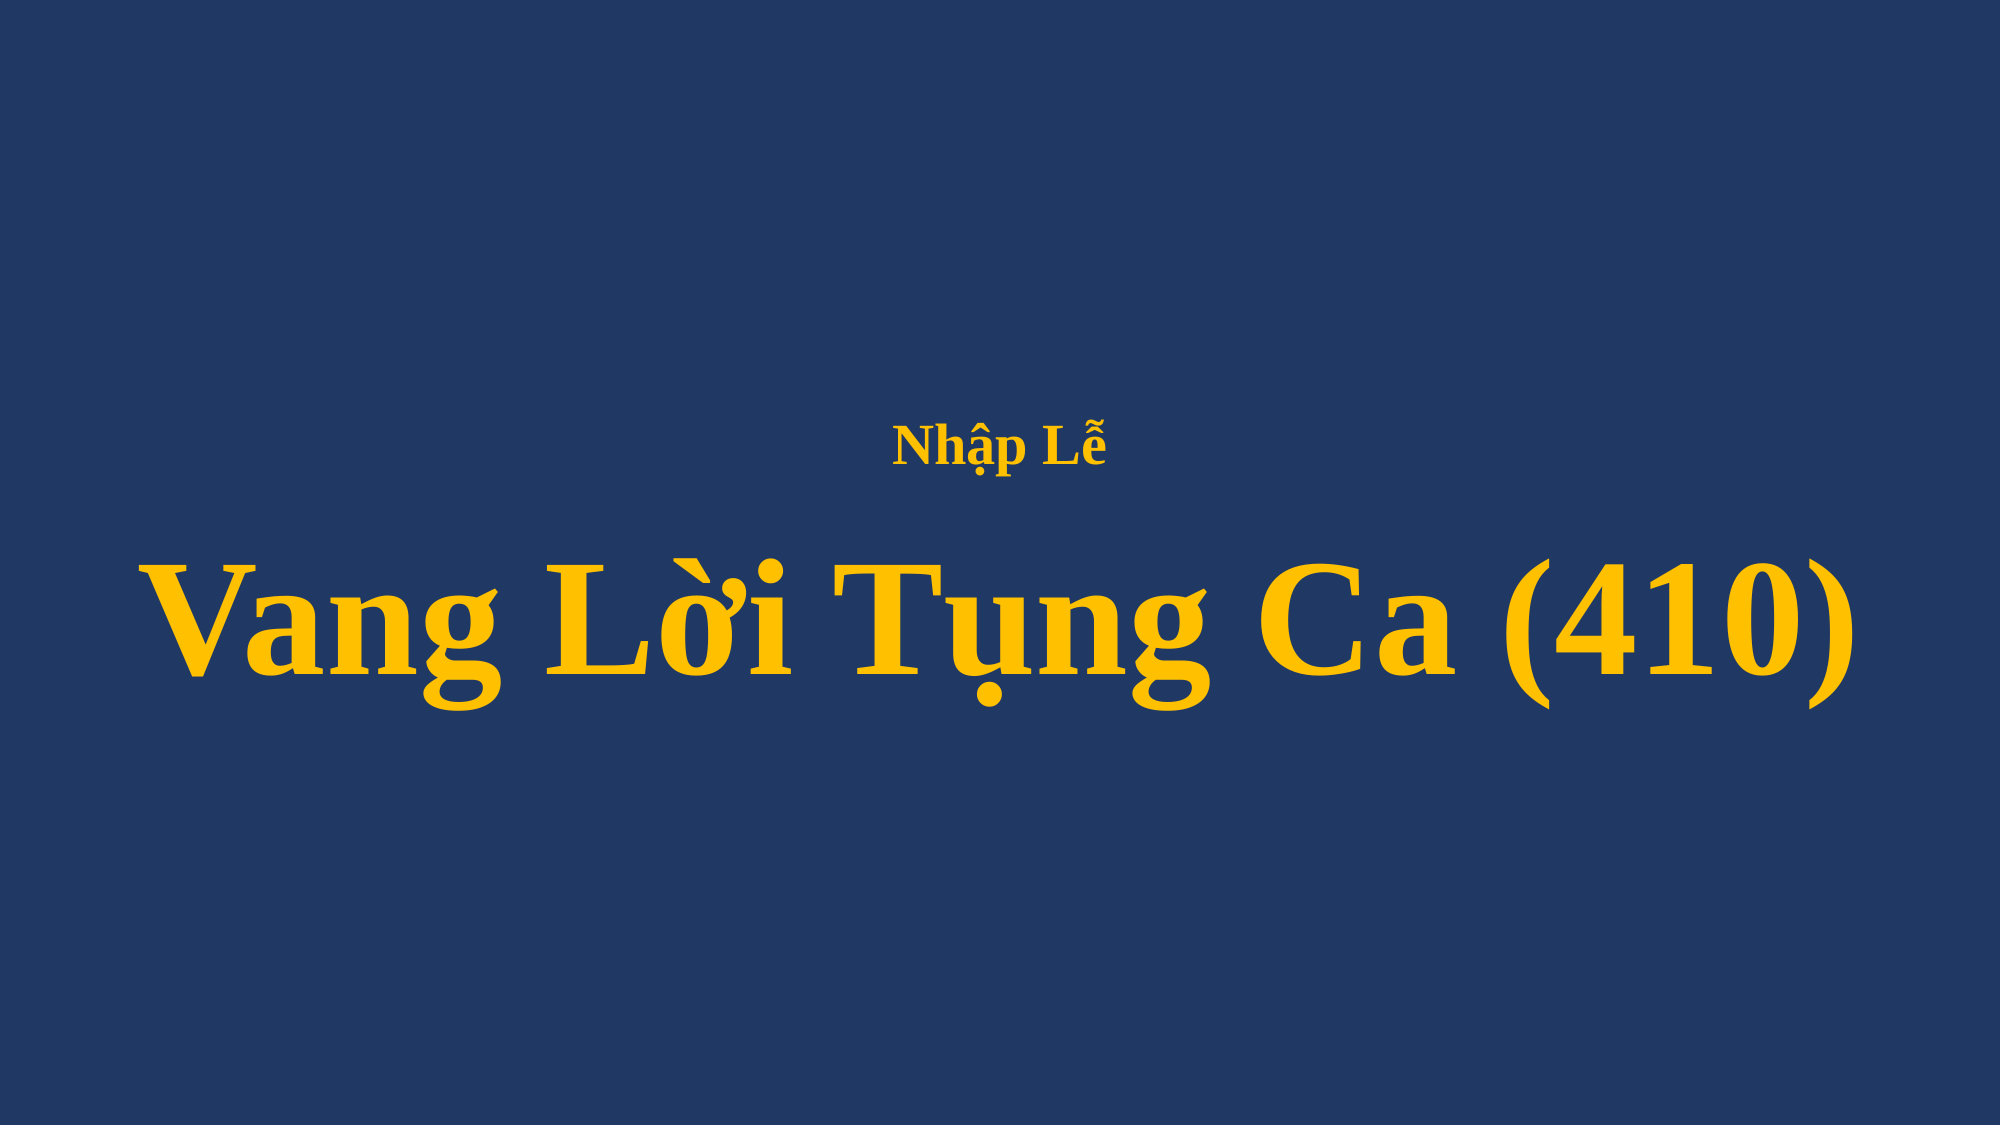

# Nhập Lễ Vang Lời Tụng Ca (410)